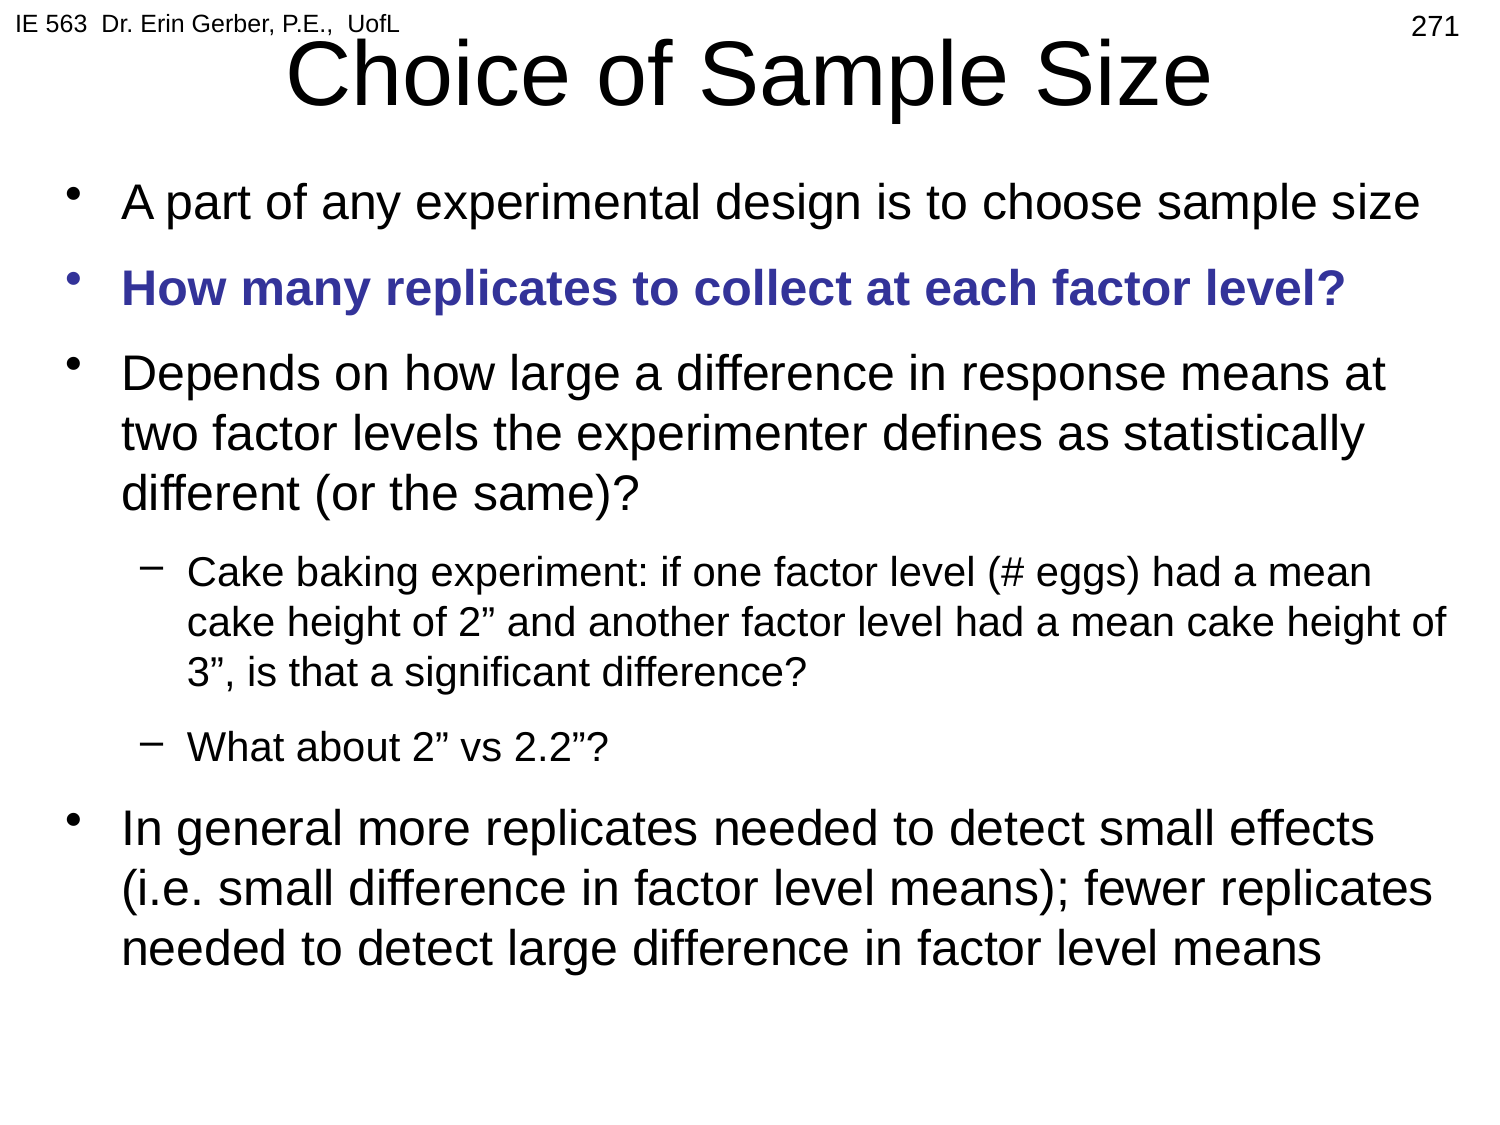

IE 563  Dr. Erin Gerber, P.E.,  UofL
271
# Choice of Sample Size
A part of any experimental design is to choose sample size
How many replicates to collect at each factor level?
Depends on how large a difference in response means at two factor levels the experimenter defines as statistically different (or the same)?
Cake baking experiment: if one factor level (# eggs) had a mean cake height of 2” and another factor level had a mean cake height of 3”, is that a significant difference?
What about 2” vs 2.2”?
In general more replicates needed to detect small effects (i.e. small difference in factor level means); fewer replicates needed to detect large difference in factor level means